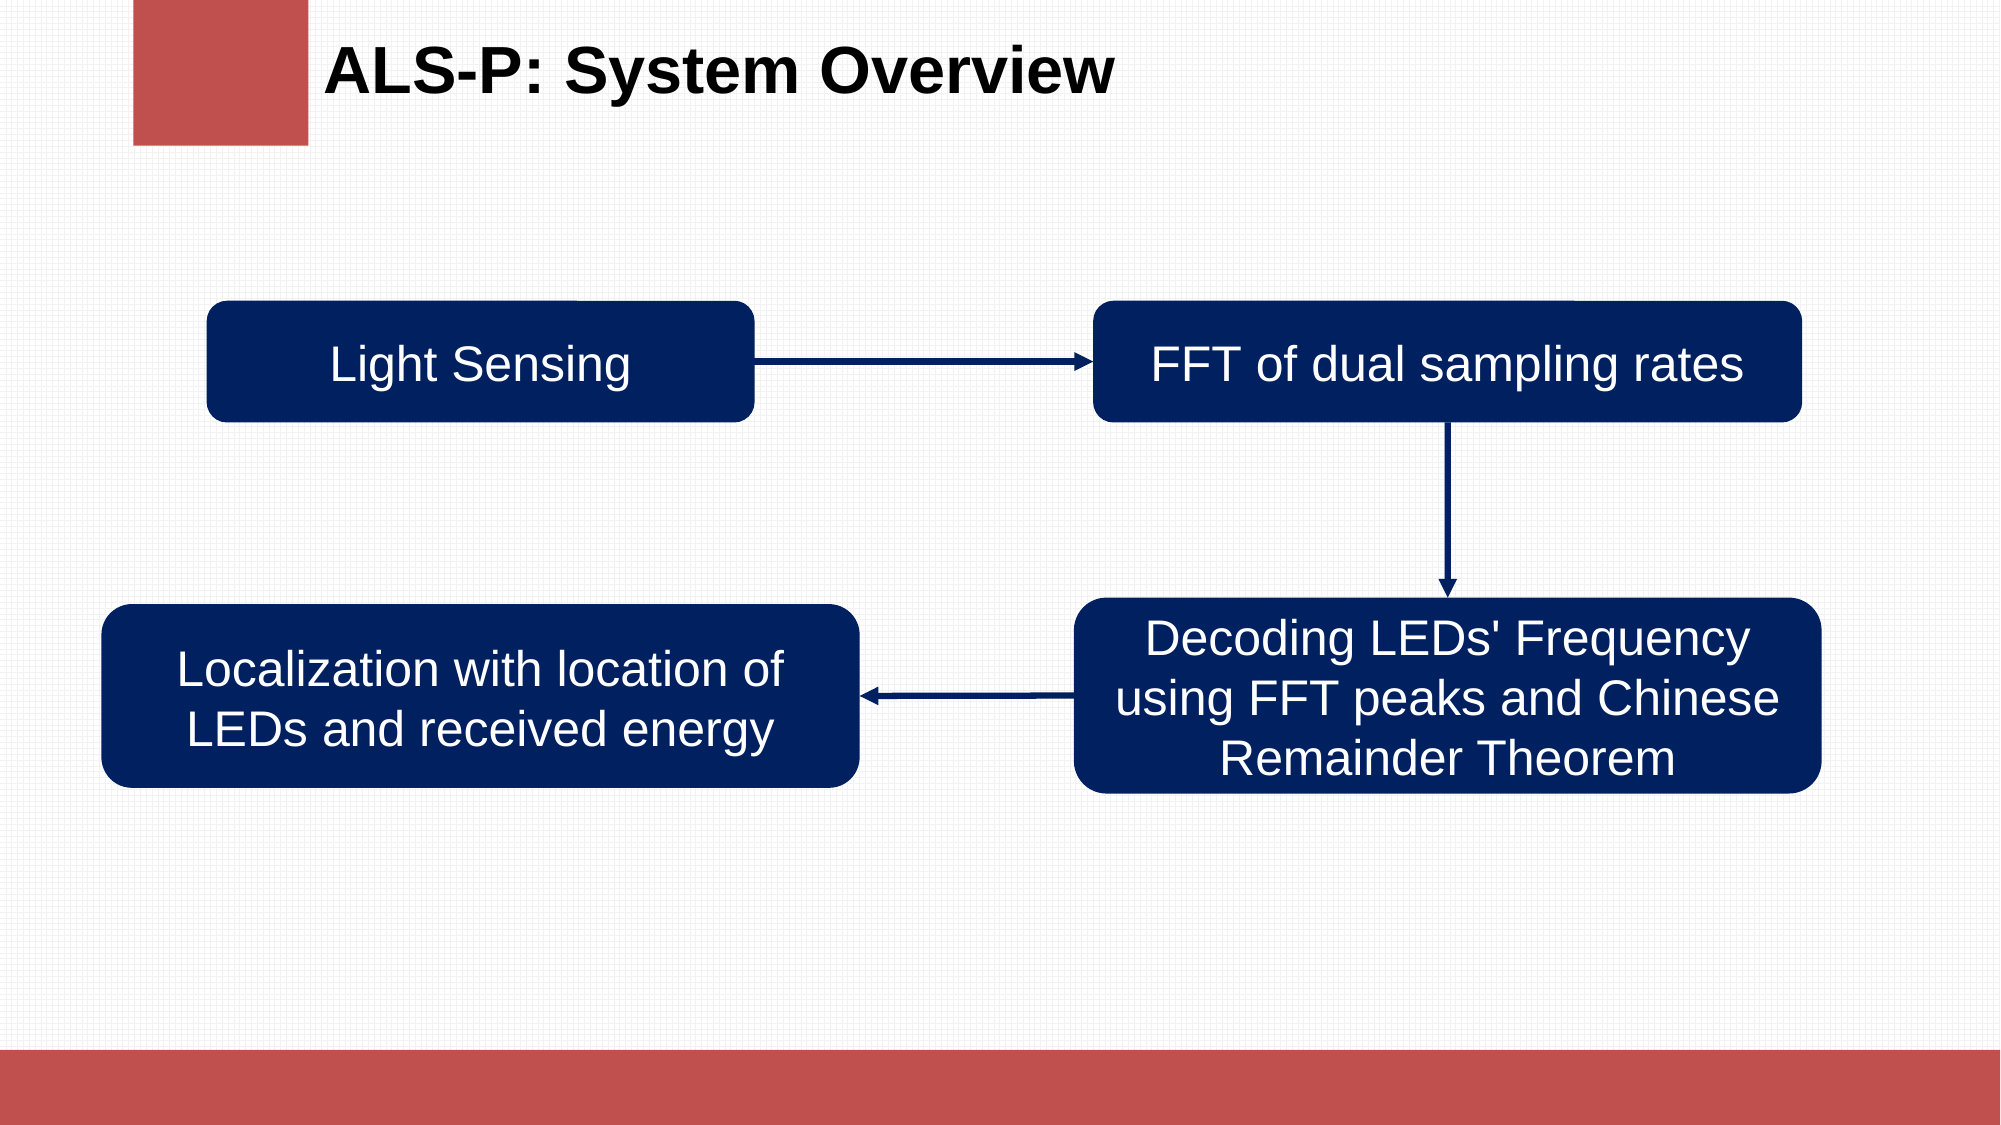

# ALS-P: System Overview

Light Sensing
FFT of dual sampling rates
Decoding LEDs' Frequency using FFT peaks and Chinese Remainder Theorem
Localization with location of LEDs and received energy